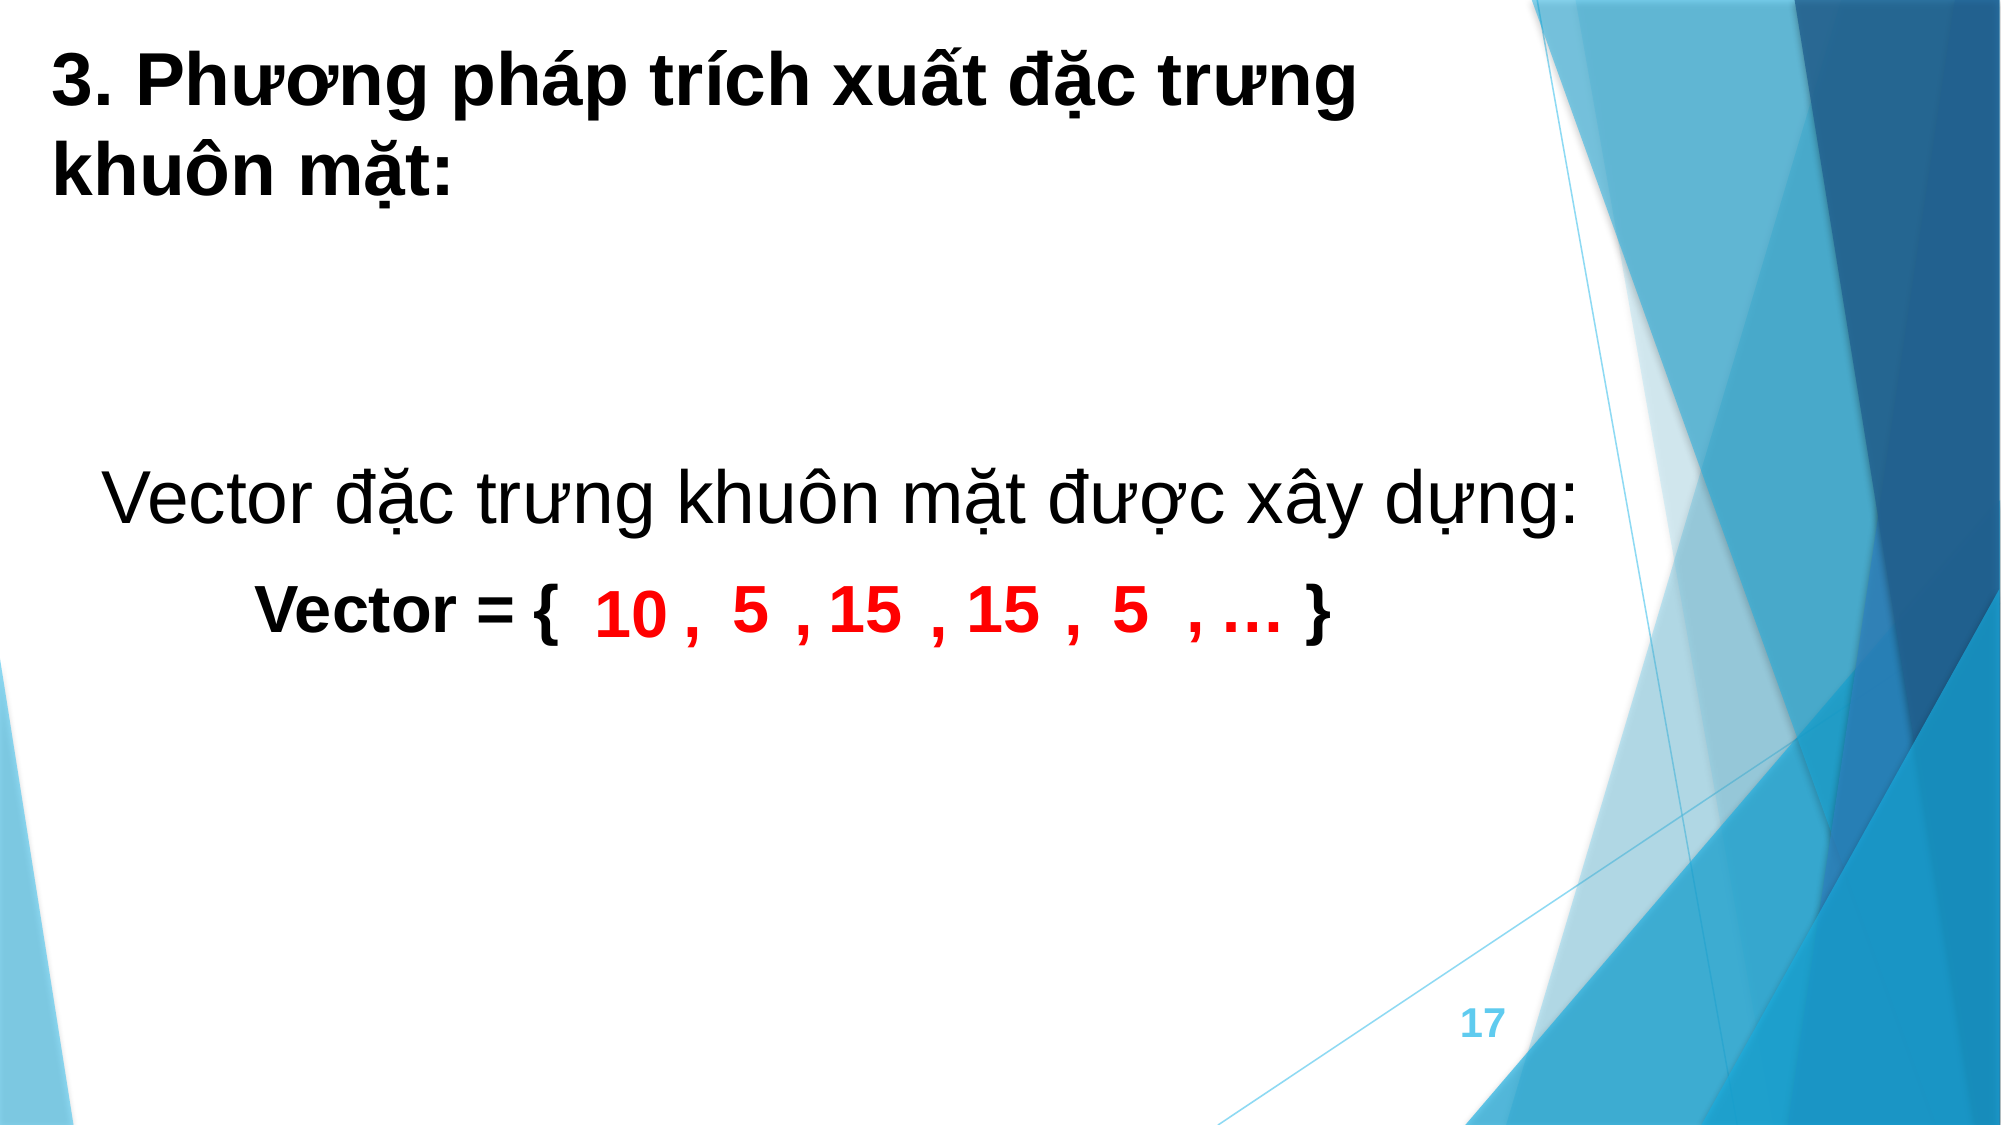

3. Phương pháp trích xuất đặc trưng khuôn mặt:
Vector đặc trưng khuôn mặt được xây dựng:
}
…
,
15
5
5
15
Vector = {
,
,
,
,
10
17